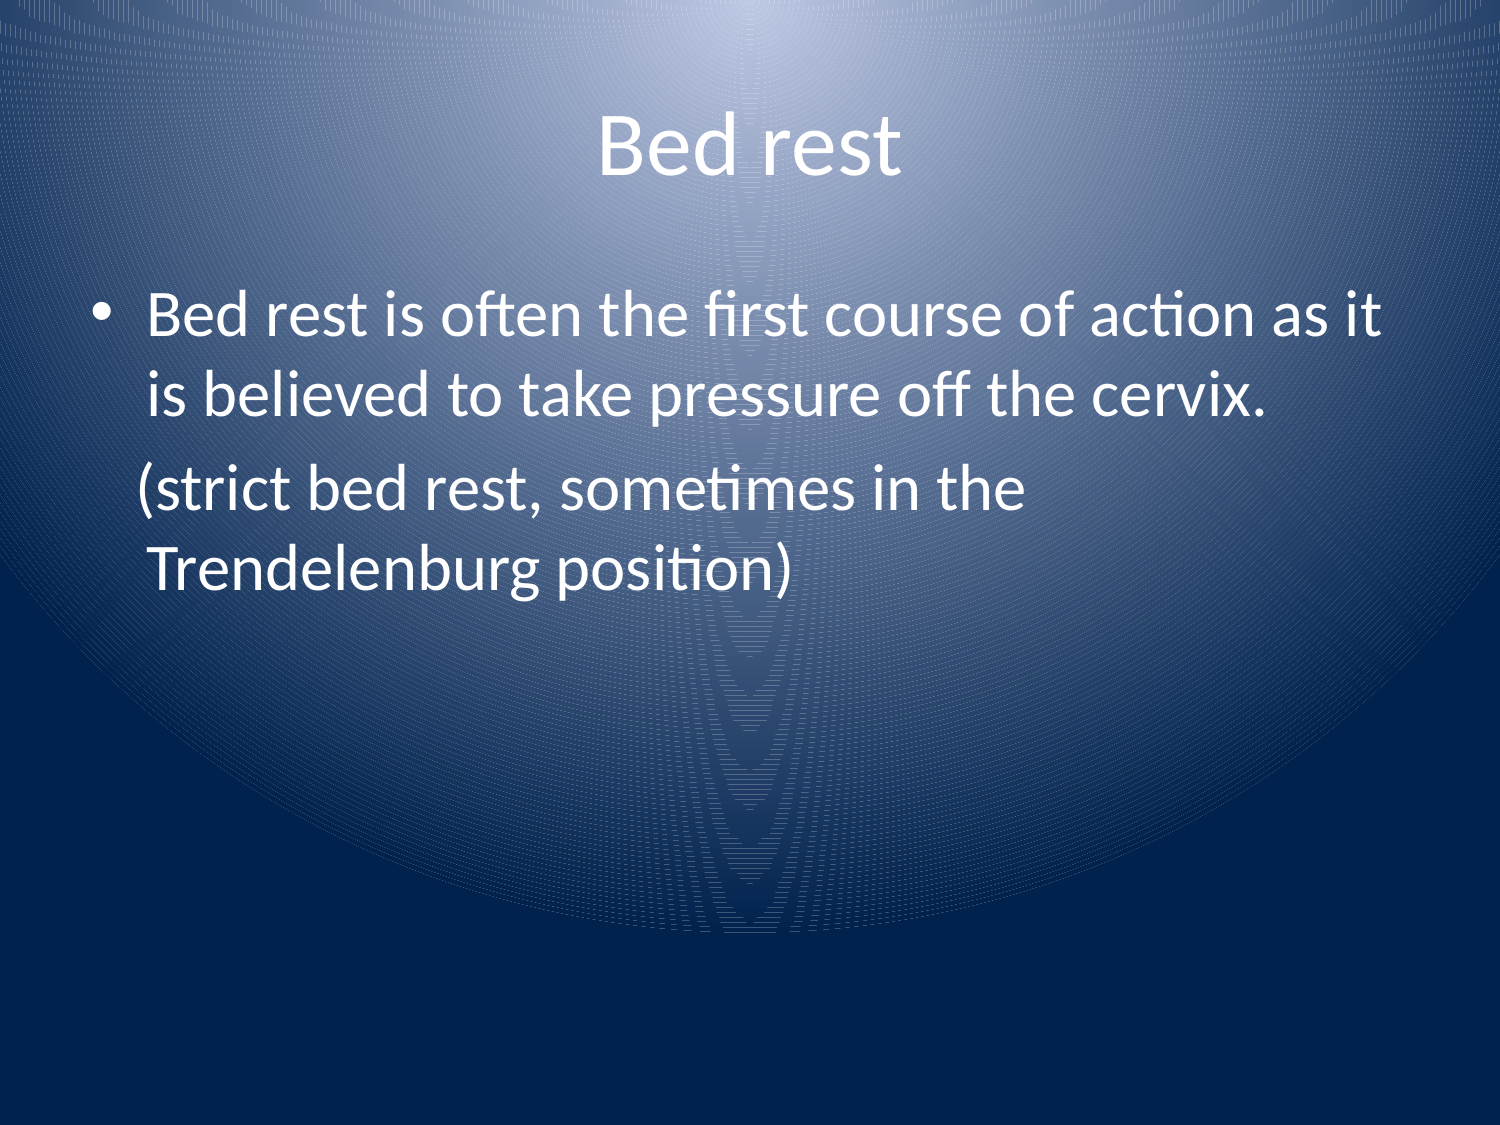

# Bed rest
Bed rest is often the first course of action as it is believed to take pressure off the cervix.
   (strict bed rest, sometimes in the Trendelenburg position)